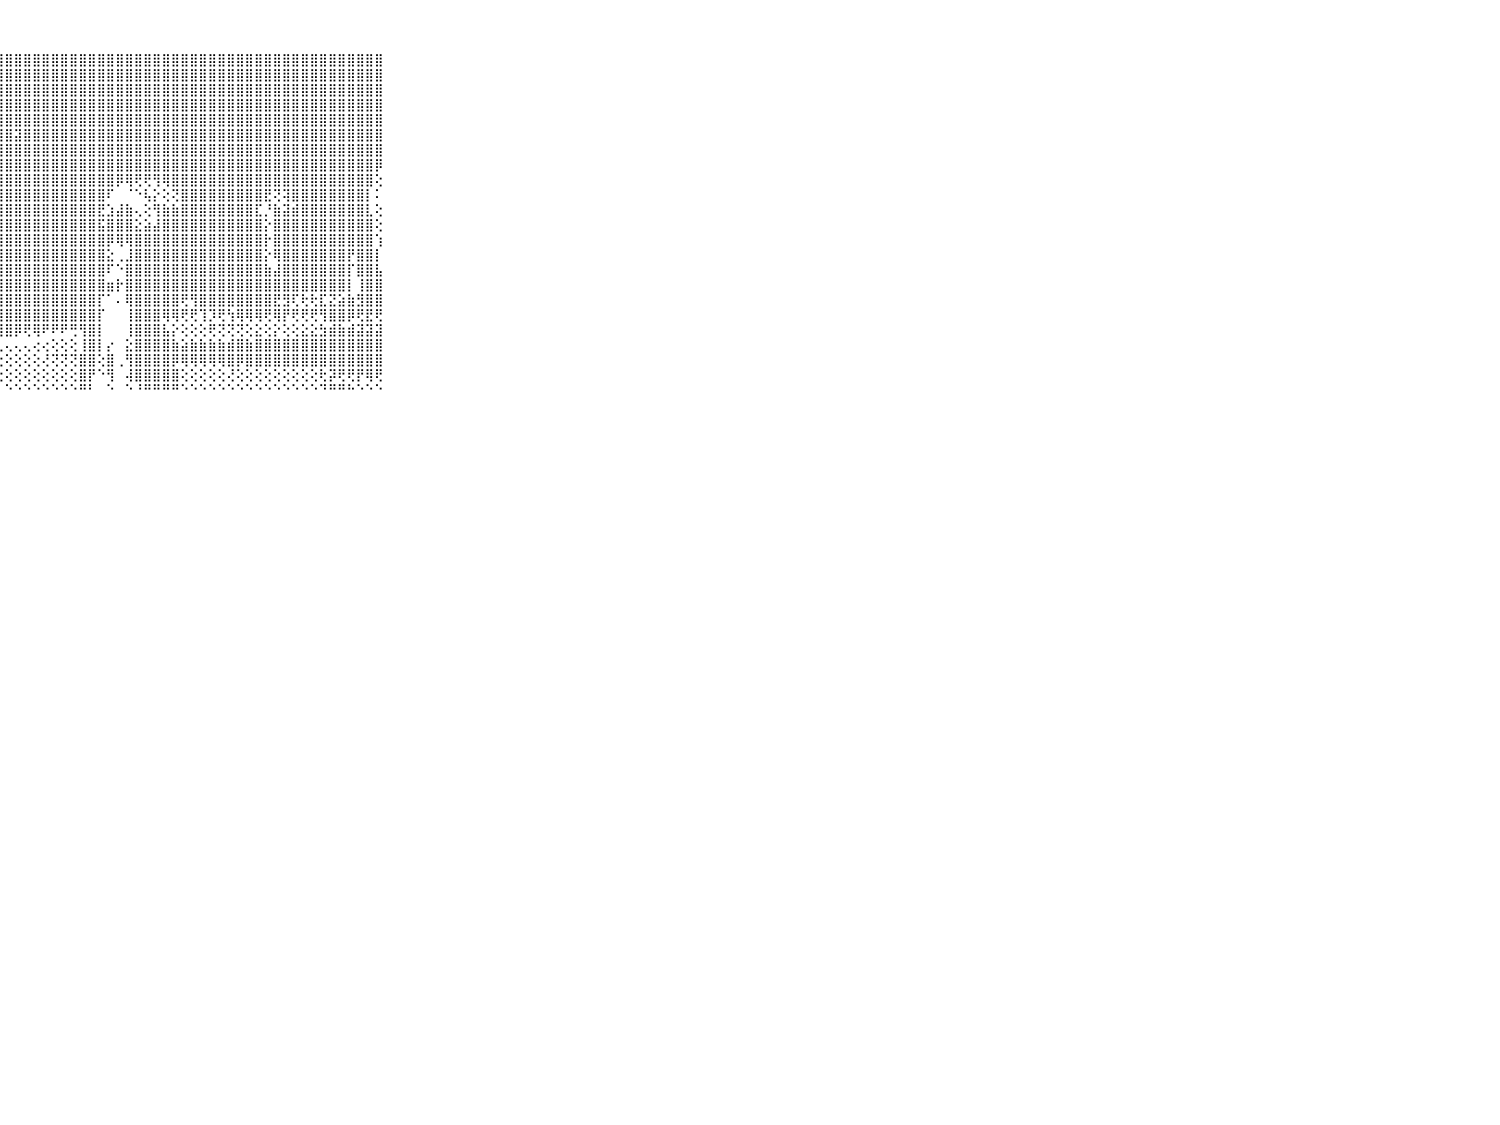

⠀⠀⠀⠀⠀⠀⠀⠀⠀⠀⠀⣿⣿⣿⣿⣿⣿⣿⣿⣿⣿⣿⣿⣿⣿⣿⣿⣿⣿⣿⣿⣿⣿⣿⣿⣿⣿⣿⣿⣿⣿⣿⣿⣿⣿⣿⣿⣿⣿⣿⣿⣿⣿⣿⣿⣿⣿⣿⣿⣿⣿⣿⣿⣿⣿⣿⣿⣿⣿⠀⠀⠀⠀⠀⠀⠀⠀⠀⠀⠀⠀
⠀⠀⠀⠀⠀⠀⠀⠀⠀⠀⠀⣿⣿⣿⣿⣿⣿⣿⣿⣿⣿⣿⣿⣿⣿⣿⣿⣿⣿⣿⣿⣿⣿⣿⣿⣿⣿⣿⣿⣿⣿⣿⣿⣿⣿⣿⣿⣿⣿⣿⣿⣿⣿⣿⣿⣿⣿⣿⣿⣿⣿⣿⣿⣿⣿⣿⣿⣿⣿⠀⠀⠀⠀⠀⠀⠀⠀⠀⠀⠀⠀
⠀⠀⠀⠀⠀⠀⠀⠀⠀⠀⠀⣿⣿⣿⣿⣿⣿⣿⣿⣿⣿⣿⣿⣿⣿⣿⣿⣿⣿⣿⣿⣿⣿⣿⣿⣿⣿⣿⣿⣿⣿⣿⣿⣿⣿⣿⣿⣿⣿⣿⣿⣿⣿⣿⣿⣿⣿⣿⣿⣿⣿⣿⣿⣿⣿⣿⣿⣿⣿⠀⠀⠀⠀⠀⠀⠀⠀⠀⠀⠀⠀
⠀⠀⠀⠀⠀⠀⠀⠀⠀⠀⠀⣿⣿⣿⣿⣿⣿⣿⣿⣿⣿⣿⣿⣿⣿⣿⣿⣿⣿⣿⣿⣿⣿⣿⣿⣿⣿⣿⣿⣿⣿⣿⣿⣿⣿⣿⣿⣿⣿⣿⣿⣿⣿⣿⣿⣿⣿⣿⣿⣿⣿⣿⣿⣿⣿⣿⣿⣿⣿⠀⠀⠀⠀⠀⠀⠀⠀⠀⠀⠀⠀
⠀⠀⠀⠀⠀⠀⠀⠀⠀⠀⠀⣿⣾⣿⣷⣿⣿⣿⣿⣿⣿⣿⣿⣿⢿⣿⣿⣿⣿⣿⣿⣿⣿⣿⣿⣿⣿⣿⣿⣿⣿⣿⣿⣿⣿⣿⣿⣿⣿⣿⣿⣿⣿⣿⣿⣿⣿⣿⣿⣿⣿⣿⣿⣿⣿⣿⣿⣿⣿⠀⠀⠀⠀⠀⠀⠀⠀⠀⠀⠀⠀
⠀⠀⠀⠀⠀⠀⠀⠀⠀⠀⠀⣿⣿⣿⣿⣿⣿⣿⣿⣿⣿⣿⣿⣿⣿⣿⣿⣽⣿⣽⣿⣿⣿⣿⣿⣿⣿⣿⣿⣿⣿⣿⣿⣿⣿⣿⣿⣿⣿⣿⣿⣿⣿⣿⣿⣿⣿⣿⣿⣿⣿⣿⣿⣿⣿⣿⣿⣿⣿⠀⠀⠀⠀⠀⠀⠀⠀⠀⠀⠀⠀
⠀⠀⠀⠀⠀⠀⠀⠀⠀⠀⠀⣿⣿⣿⣿⣿⣿⣿⣿⣿⣿⣿⣿⣿⣿⣿⣿⣿⣿⣿⣿⣿⣿⣿⣿⣿⣿⣿⣿⣿⣿⣿⣿⣿⣿⣿⣿⣿⣿⣿⣿⣿⣿⣿⣿⣿⣿⣿⣿⣿⣿⣿⣿⣿⣿⣿⣿⣿⣿⠀⠀⠀⠀⠀⠀⠀⠀⠀⠀⠀⠀
⠀⠀⠀⠀⠀⠀⠀⠀⠀⠀⠀⣿⣿⣿⣿⣿⣿⢿⢿⢟⢻⢿⣿⣿⣿⣿⣿⣿⣿⣿⣿⣿⣿⣿⣿⣿⣿⣿⣿⣿⣿⣿⣿⣿⣿⣿⣿⣿⣿⣿⣿⣿⣿⣿⣿⣿⣿⣿⣿⣿⣿⣿⣿⣿⣿⣿⣿⣿⡿⠀⠀⠀⠀⠀⠀⠀⠀⠀⠀⠀⠀
⠀⠀⠀⠀⠀⠀⠀⠀⠀⠀⠀⣿⣿⢿⣯⣕⣅⣁⣑⢗⢣⢵⣕⢝⢿⣿⣿⣿⣿⣿⣿⣿⣿⣿⣿⣿⣿⣿⣿⣿⡿⢿⢟⢟⢻⢿⣿⣿⣿⣿⣿⣿⣿⣿⣿⣿⣿⣿⣿⣿⣿⣿⣿⣿⣿⣿⣿⣿⢕⠀⠀⠀⠀⠀⠀⠀⠀⠀⠀⠀⠀
⠀⠀⠀⠀⠀⠀⠀⠀⠀⠀⠀⡿⢇⢕⢕⢕⢕⢕⢕⢕⢕⢕⢜⢳⣕⢝⣿⣿⣿⣿⣿⣿⣿⣿⣿⣿⣿⣿⣿⠏⠀⠈⠑⢧⡕⢕⢝⣿⣿⣿⣿⣿⣿⣿⣿⣿⣟⢝⢽⣿⣿⣿⣿⣿⣿⣿⣿⡇⠅⠀⠀⠀⠀⠀⠀⠀⠀⠀⠀⠀⠀
⠀⠀⠀⠀⠀⠀⠀⠀⠀⠀⠀⣵⣵⣧⣵⣵⣕⣕⣕⡕⢕⢕⢕⢕⢹⣧⢸⣿⣿⣿⣿⣿⣿⣿⣿⣿⣿⣿⣟⣱⣼⣷⢄⢕⢻⣷⣷⣿⣿⣿⣿⣿⣿⣿⣿⣏⡘⣷⣽⣾⣿⣿⣿⣿⣿⣿⣿⣇⢕⠀⠀⠀⠀⠀⠀⠀⠀⠀⠀⠀⠀
⠀⠀⠀⠀⠀⠀⠀⠀⠀⠀⠀⣿⣿⣿⣿⣿⣿⣿⣿⣿⣿⣿⣿⣷⣾⣿⡕⣿⣿⣿⣿⣿⣿⣿⣿⣿⣿⣿⣯⣿⣿⣿⣕⣵⣼⣿⣿⣿⣿⣿⣿⣿⣿⣿⣿⣿⡕⣿⣿⣿⣿⣿⣿⣿⣿⣿⣿⣿⢕⠀⠀⠀⠀⠀⠀⠀⠀⠀⠀⠀⠀
⠀⠀⠀⠀⠀⠀⠀⠀⠀⠀⠀⣿⣿⣿⣿⣿⣿⣿⣿⣿⣿⣿⣿⣿⣿⣿⡇⣿⣿⣿⣿⣿⣿⣿⣿⣿⣿⣿⣿⡿⢿⢿⣿⣿⣿⣿⣿⣿⣿⣿⣿⣿⣿⣿⣿⣿⡗⣿⣿⣿⣿⣿⣿⣿⣿⣿⣿⣿⢱⠀⠀⠀⠀⠀⠀⠀⠀⠀⠀⠀⠀
⠀⠀⠀⠀⠀⠀⠀⠀⠀⠀⠀⣿⣿⣿⣿⣿⣿⣿⣿⣿⣿⣿⣿⣿⣿⣿⡗⣿⣿⣿⣿⣿⣿⣿⣿⣿⣿⣿⣿⣕⢀⣸⣿⣿⣿⣿⣿⣿⣿⣿⣿⣿⣿⣿⣿⣿⡕⢿⣿⣿⣿⣿⣿⣿⣿⡟⣿⣿⡇⠀⠀⠀⠀⠀⠀⠀⠀⠀⠀⠀⠀
⠀⠀⠀⠀⠀⠀⠀⠀⠀⠀⠀⣿⣿⣿⣿⣿⣿⣿⣿⣿⣿⣿⣿⣿⣿⣿⢕⣿⣿⣿⣿⣿⣿⣿⣿⣿⣿⣿⣿⠏⠑⣿⣿⣿⣿⣿⣿⣿⣿⣿⣿⣿⣿⣿⣿⣿⣷⣼⣿⣿⣿⣿⣿⣿⣿⡏⣿⣿⣧⠀⠀⠀⠀⠀⠀⠀⠀⠀⠀⠀⠀
⠀⠀⠀⠀⠀⠀⠀⠀⠀⠀⠀⣿⣿⣿⣿⣿⣿⣿⣿⣿⣿⣿⣿⣿⣿⣿⢕⣿⣿⣿⣿⣿⣿⣿⣿⣿⣿⣿⣿⣶⡗⣿⣿⣿⣿⣿⣿⣿⣿⣿⣿⣿⣿⣿⣿⣿⣿⣿⣿⣿⣿⣿⣿⣿⣿⡇⢸⣿⣿⠀⠀⠀⠀⠀⠀⠀⠀⠀⠀⠀⠀
⠀⠀⠀⠀⠀⠀⠀⠀⠀⠀⠀⣿⣿⣿⣿⣿⣿⣿⣿⣿⣿⣿⣿⣿⣿⣿⢕⣿⣿⣿⣿⣿⣿⣿⣿⣿⣿⣿⡏⠁⠄⢿⣿⣿⣿⣿⣿⢟⢻⣿⣿⣿⣿⣿⣿⣿⣿⣟⣻⢏⢗⢗⣏⣝⣵⣷⣻⣿⣿⠀⠀⠀⠀⠀⠀⠀⠀⠀⠀⠀⠀
⠀⠀⠀⠀⠀⠀⠀⠀⠀⠀⠀⣿⣿⣿⣿⣿⣿⣿⣿⣿⣿⣿⣿⣿⣿⣿⢕⣿⣿⣿⣿⣿⣿⣿⣿⣿⣿⣿⡏⠀⠀⢸⣿⣿⣿⢿⢿⢟⢟⢹⡹⢟⢳⢿⢿⢿⢟⢿⡟⢟⢟⢟⢻⣿⣿⡿⢟⣟⢟⠀⠀⠀⠀⠀⠀⠀⠀⠀⠀⠀⠀
⠀⠀⠀⠀⠀⠀⠀⠀⠀⠀⠀⡿⡿⢿⡿⢿⢿⢟⣟⣻⣿⣿⢿⢟⢟⢝⢕⣿⣿⡿⢟⢿⠟⠟⠟⢛⢻⣿⡇⠀⠀⢸⣿⣿⣿⣧⡕⢕⢕⢕⢟⢝⢝⢝⢕⣕⢕⡕⢕⢕⣕⣕⣳⣾⣷⣾⣽⣽⣽⠀⠀⠀⠀⠀⠀⠀⠀⠀⠀⠀⠀
⠀⠀⠀⠀⠀⠀⠀⠀⠀⠀⠀⣿⣿⣽⣽⣿⣿⣿⣿⣷⢿⠷⠞⢟⢛⢙⢁⢅⢄⢄⢄⢔⢔⢕⢕⢕⢸⣿⡇⡔⠀⣕⣿⣿⣿⣿⣷⣵⣷⣷⣷⣷⣾⣿⣷⣿⣿⣿⣿⣿⣿⣿⣿⣿⣿⣿⣿⣿⣿⠀⠀⠀⠀⠀⠀⠀⠀⠀⠀⠀⠀
⠀⠀⠀⠀⠀⠀⠀⠀⠀⠀⠀⠟⠛⢛⢙⢍⢍⢕⢔⢔⢔⢕⢕⢕⢜⢕⢕⢕⢕⢕⢕⢕⢜⢝⢝⢝⣿⣿⢕⣿⢀⢻⣿⣿⣿⣿⡿⢿⢿⢿⢿⢿⣿⡿⣿⣿⣿⣿⣿⣿⣿⣿⣿⣿⣿⣿⣿⣿⣿⠀⠀⠀⠀⠀⠀⠀⠀⠀⠀⠀⠀
⠀⠀⠀⠀⠀⠀⠀⠀⠀⠀⠀⢄⢕⢕⢕⢕⢕⢕⢕⢕⢕⢕⢕⢕⢕⢕⢕⢕⢕⢕⢕⢕⢕⢕⢕⢕⣿⡟⠑⢻⠀⢼⣿⣿⣿⣿⣿⢕⢕⢕⢕⢕⢜⢕⢕⢕⢕⢕⢕⢕⢕⢕⢗⡽⢟⢟⡟⢿⢟⠀⠀⠀⠀⠀⠀⠀⠀⠀⠀⠀⠀
⠀⠀⠀⠀⠀⠀⠀⠀⠀⠀⠀⠑⠑⠑⠑⠑⠑⠑⠑⠑⠑⠑⠑⠑⠑⠑⠑⠃⠑⠑⠑⠑⠑⠑⠑⠑⠛⠃⠀⠑⠀⠑⠘⠛⠛⠛⠛⠑⠑⠑⠑⠑⠑⠑⠑⠑⠑⠑⠑⠑⠑⠑⠙⠛⠛⠓⠑⠑⠑⠀⠀⠀⠀⠀⠀⠀⠀⠀⠀⠀⠀